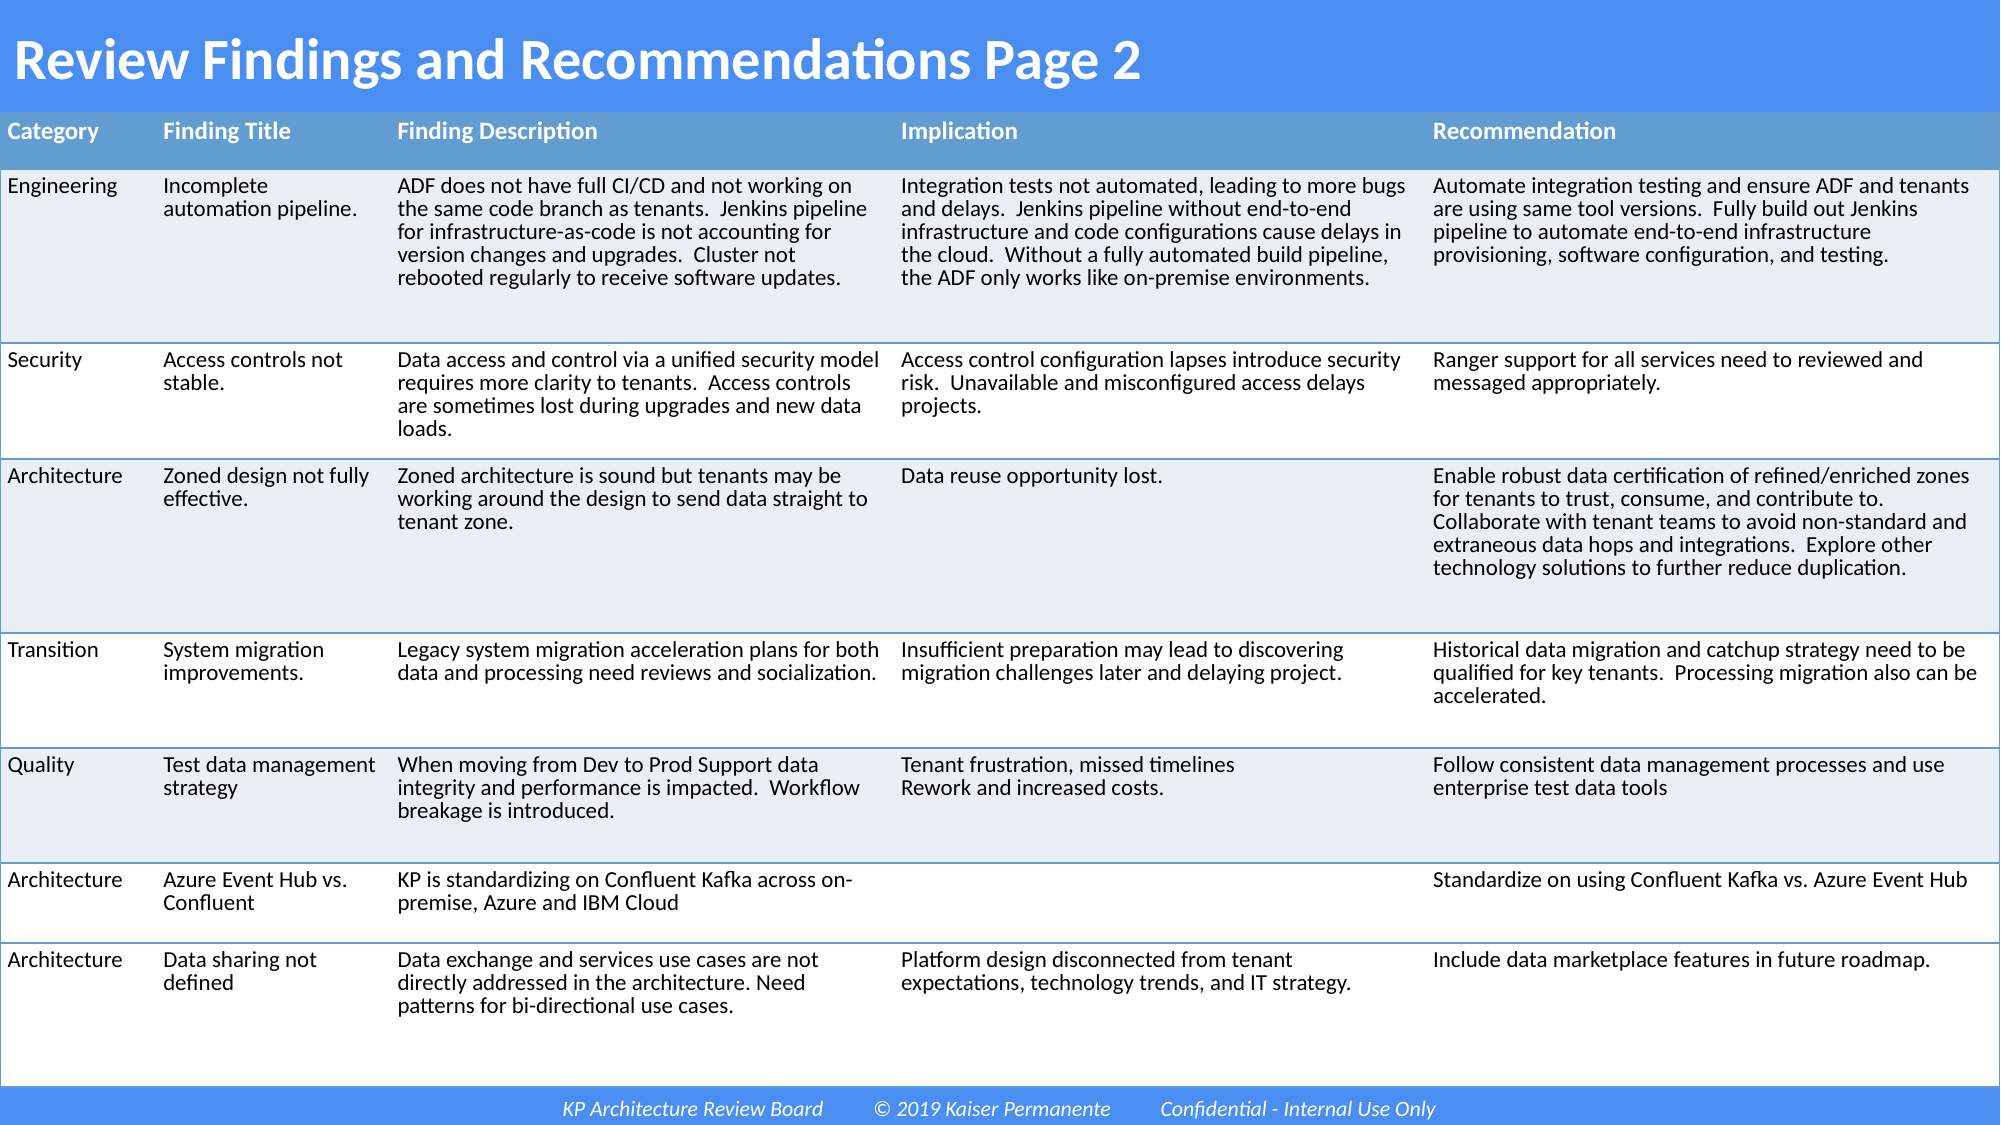

# Review Findings and Recommendations Page 2
| Category | Finding Title | Finding Description | Implication | Recommendation |
| --- | --- | --- | --- | --- |
| Engineering | Incomplete automation pipeline. | ADF does not have full CI/CD and not working on the same code branch as tenants. Jenkins pipeline for infrastructure-as-code is not accounting for version changes and upgrades. Cluster not rebooted regularly to receive software updates. | Integration tests not automated, leading to more bugs and delays. Jenkins pipeline without end-to-end infrastructure and code configurations cause delays in the cloud. Without a fully automated build pipeline, the ADF only works like on-premise environments. | Automate integration testing and ensure ADF and tenants are using same tool versions. Fully build out Jenkins pipeline to automate end-to-end infrastructure provisioning, software configuration, and testing. |
| Security | Access controls not stable. | Data access and control via a unified security model requires more clarity to tenants. Access controls are sometimes lost during upgrades and new data loads. | Access control configuration lapses introduce security risk. Unavailable and misconfigured access delays projects. | Ranger support for all services need to reviewed and messaged appropriately. |
| Architecture | Zoned design not fully effective. | Zoned architecture is sound but tenants may be working around the design to send data straight to tenant zone. | Data reuse opportunity lost. | Enable robust data certification of refined/enriched zones for tenants to trust, consume, and contribute to. Collaborate with tenant teams to avoid non-standard and extraneous data hops and integrations. Explore other technology solutions to further reduce duplication. |
| Transition | System migration improvements. | Legacy system migration acceleration plans for both data and processing need reviews and socialization. | Insufficient preparation may lead to discovering migration challenges later and delaying project. | Historical data migration and catchup strategy need to be qualified for key tenants. Processing migration also can be accelerated. |
| Quality | Test data management strategy | When moving from Dev to Prod Support data integrity and performance is impacted. Workflow breakage is introduced. | Tenant frustration, missed timelines Rework and increased costs. | Follow consistent data management processes and use enterprise test data tools |
| Architecture | Azure Event Hub vs. Confluent | KP is standardizing on Confluent Kafka across on-premise, Azure and IBM Cloud |  | Standardize on using Confluent Kafka vs. Azure Event Hub |
| Architecture | Data sharing not defined | Data exchange and services use cases are not directly addressed in the architecture. Need patterns for bi-directional use cases. | Platform design disconnected from tenant expectations, technology trends, and IT strategy. | Include data marketplace features in future roadmap. |
KP Architecture Review Board          © 2019 Kaiser Permanente          Confidential - Internal Use Only